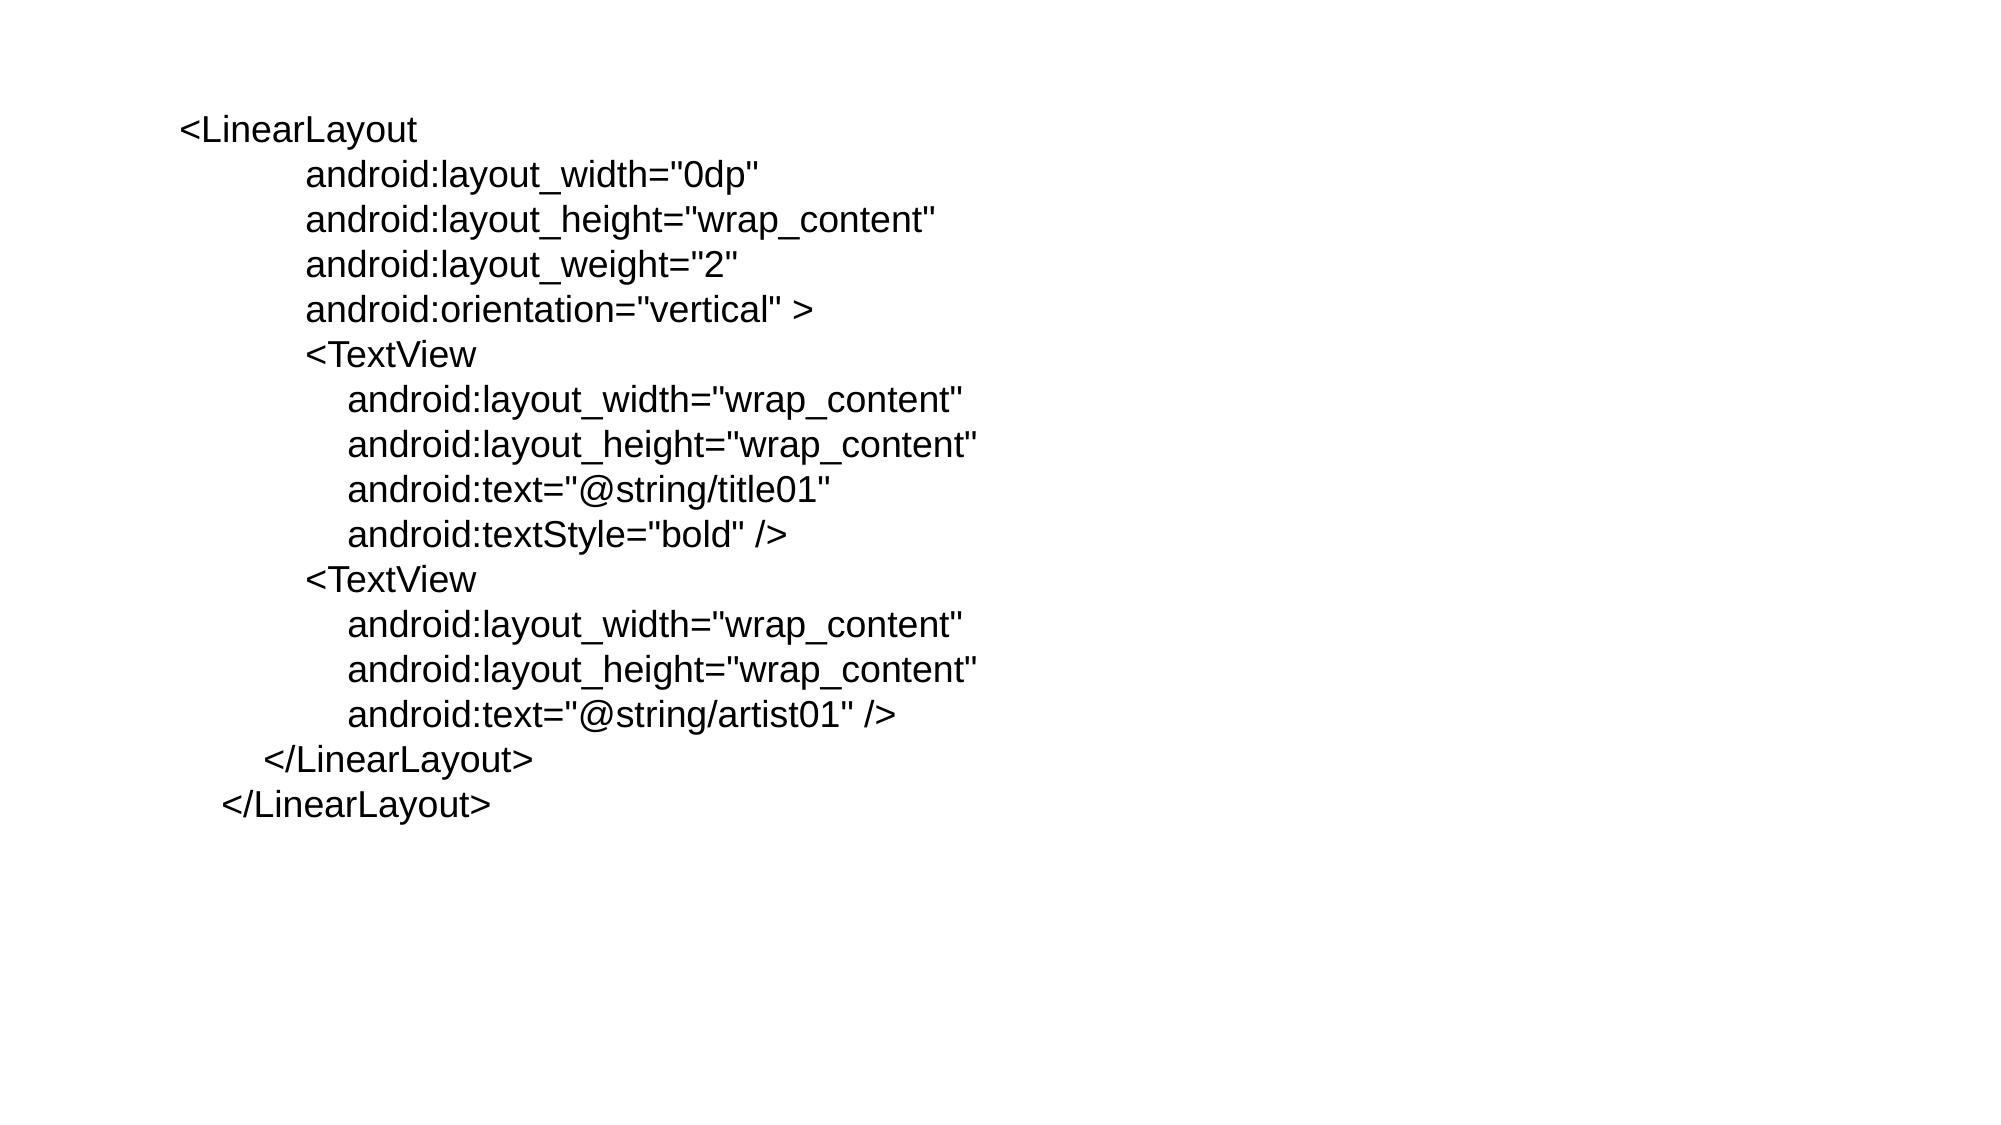

<LinearLayout
            android:layout_width="0dp"
            android:layout_height="wrap_content"
            android:layout_weight="2"
            android:orientation="vertical" >
            <TextView
                android:layout_width="wrap_content"
                android:layout_height="wrap_content"
                android:text="@string/title01"
                android:textStyle="bold" />
            <TextView
                android:layout_width="wrap_content"
                android:layout_height="wrap_content"
                android:text="@string/artist01" />
        </LinearLayout>
    </LinearLayout>